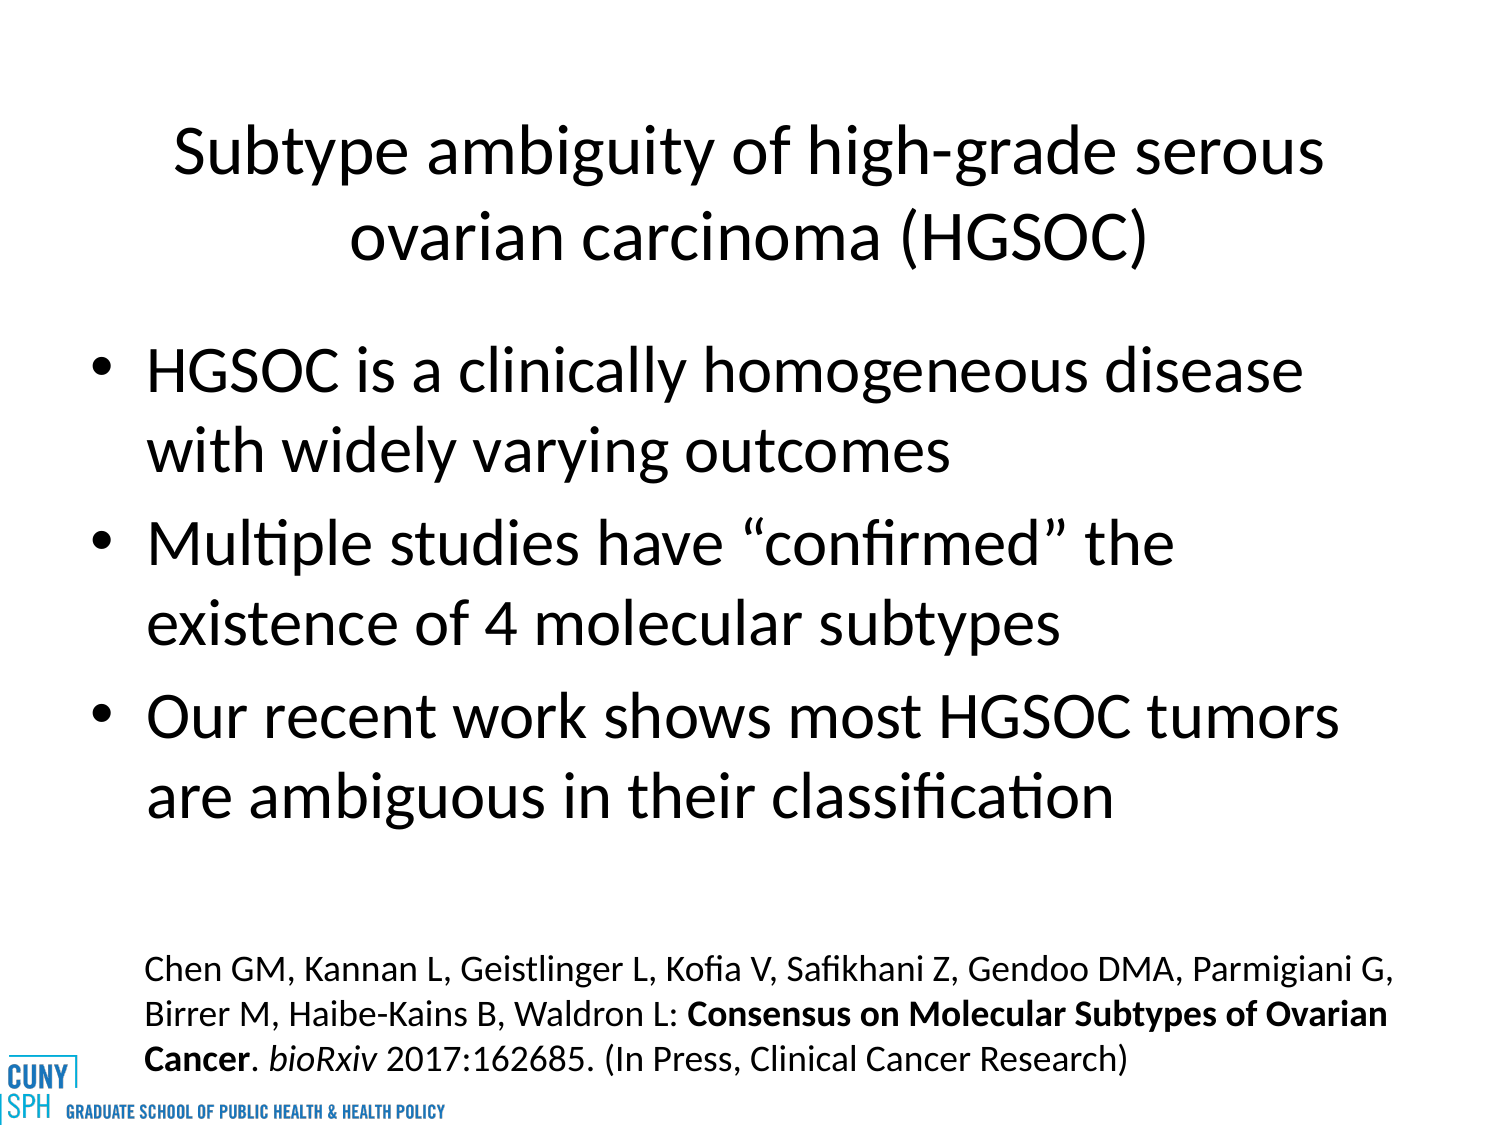

# Subtype ambiguity of high-grade serous ovarian carcinoma (HGSOC)
HGSOC is a clinically homogeneous disease with widely varying outcomes
Multiple studies have “confirmed” the existence of 4 molecular subtypes
Our recent work shows most HGSOC tumors are ambiguous in their classification
Chen GM, Kannan L, Geistlinger L, Kofia V, Safikhani Z, Gendoo DMA, Parmigiani G, Birrer M, Haibe-Kains B, Waldron L: Consensus on Molecular Subtypes of Ovarian Cancer. bioRxiv 2017:162685. (In Press, Clinical Cancer Research)